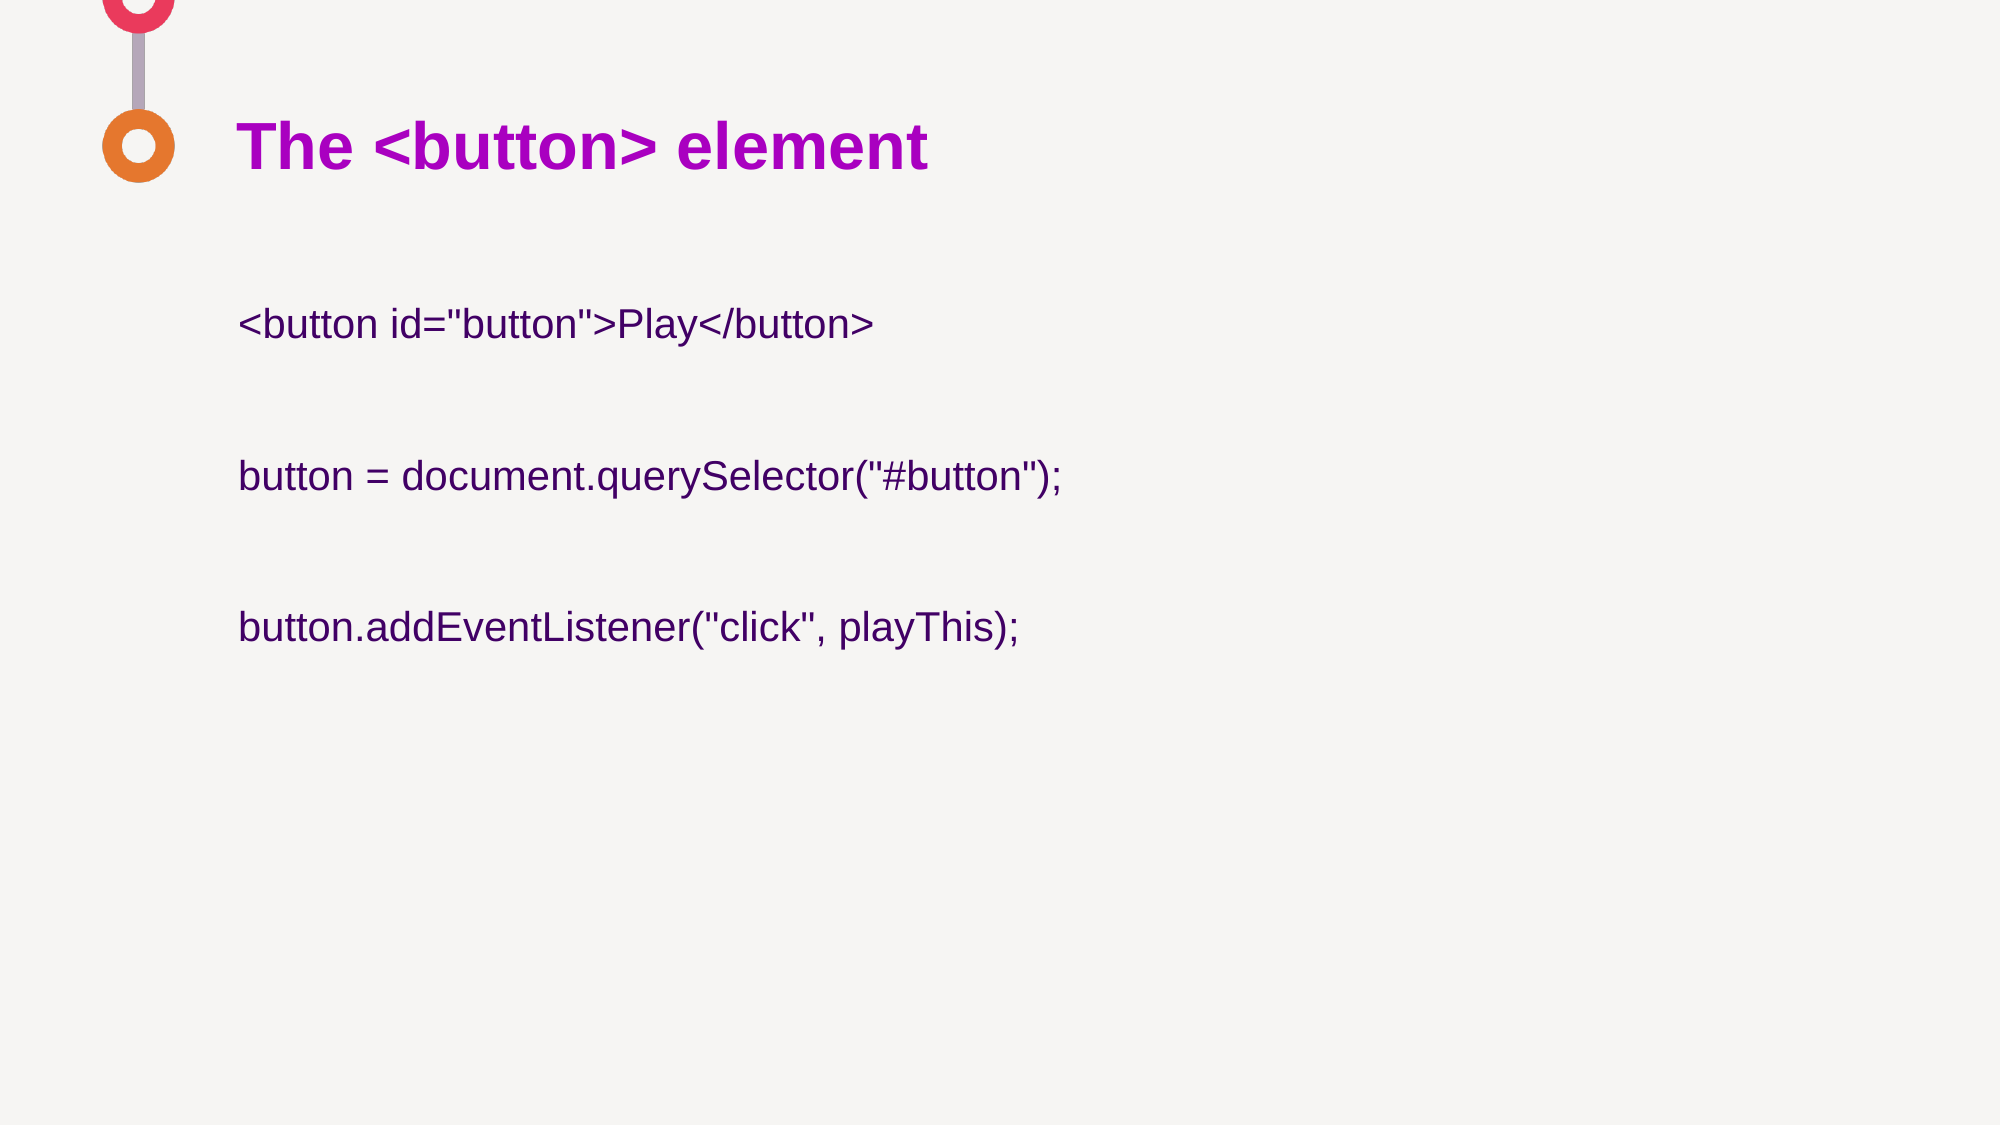

# The <button> element
<button id="button">Play</button>

button = document.querySelector("#button");

button.addEventListener("click", playThis);